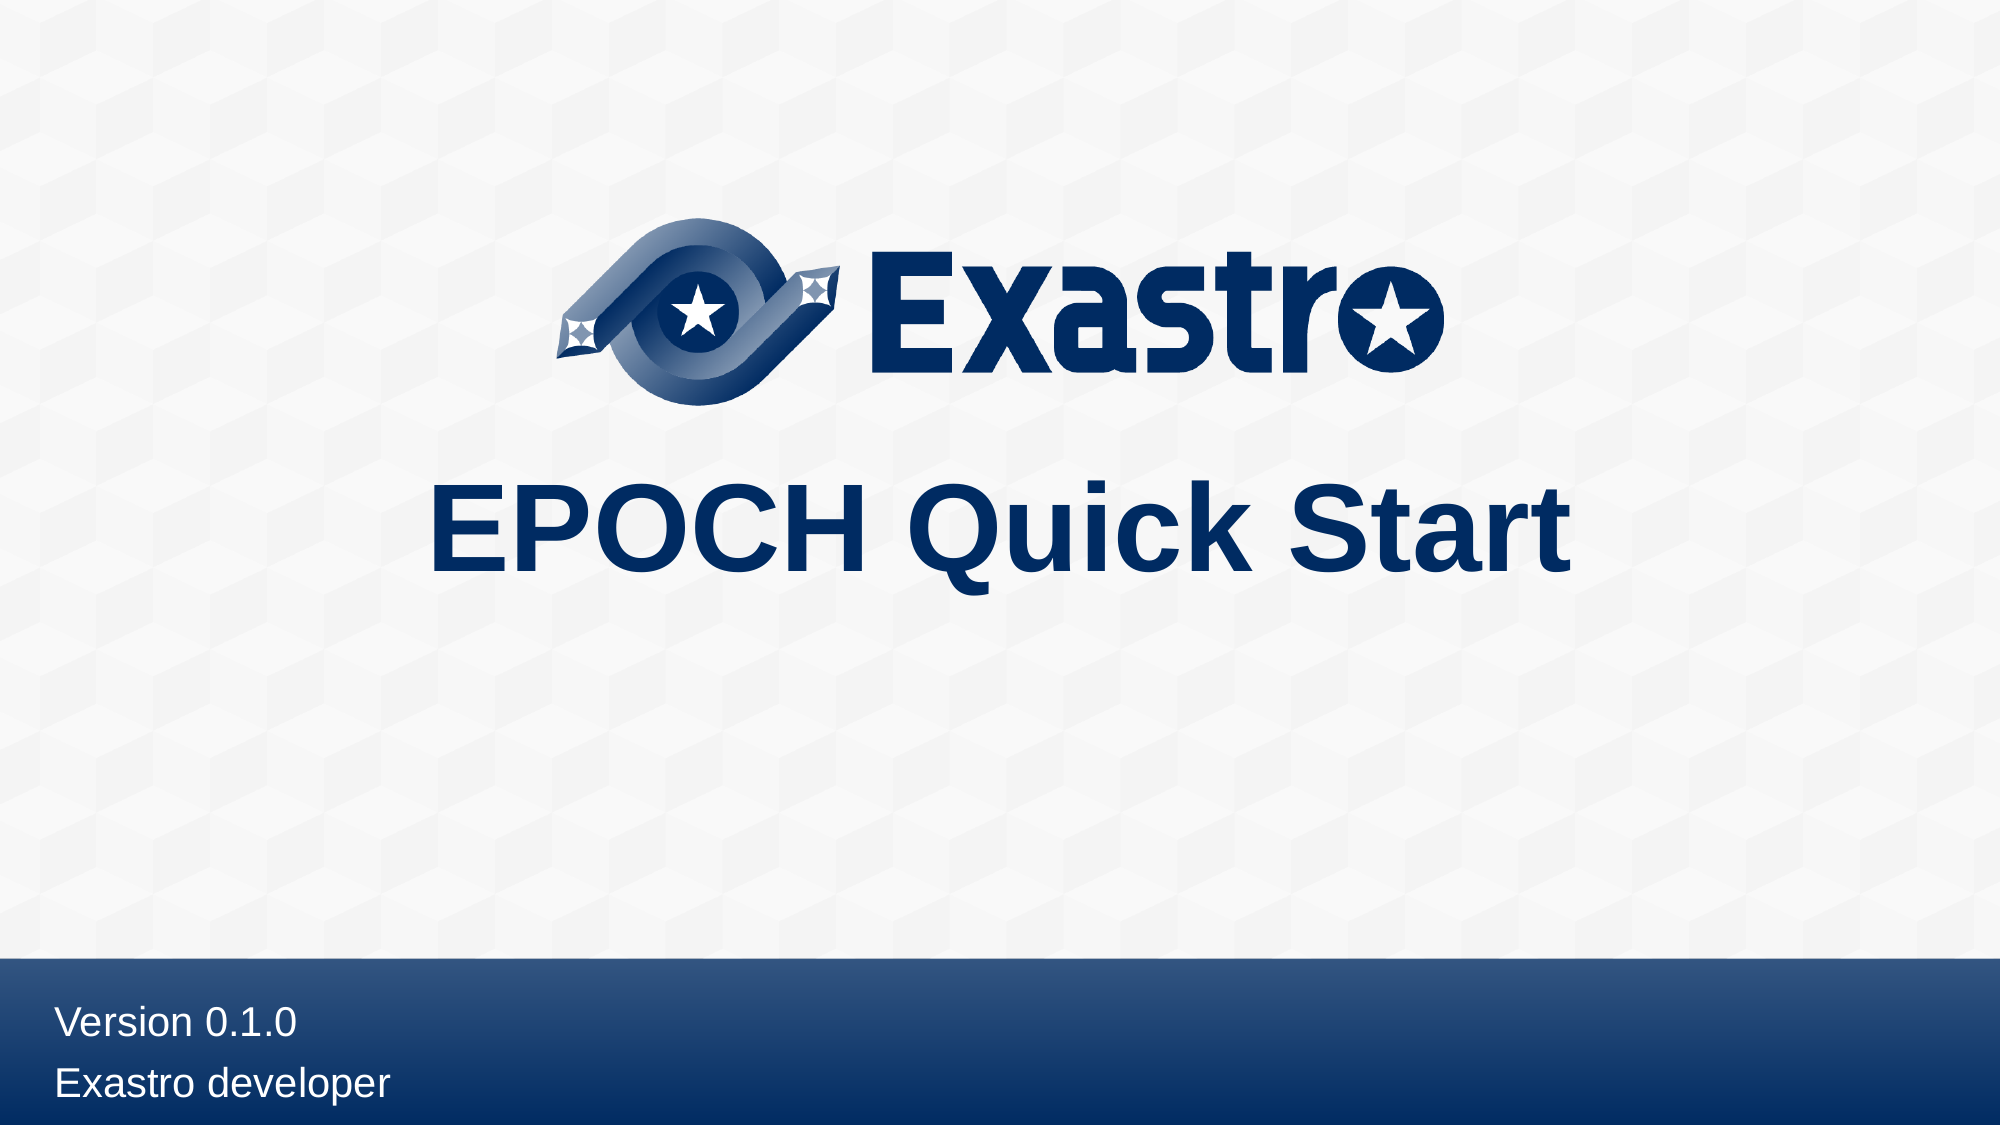

# EPOCH Quick Start
Version 0.1.0
Exastro developer